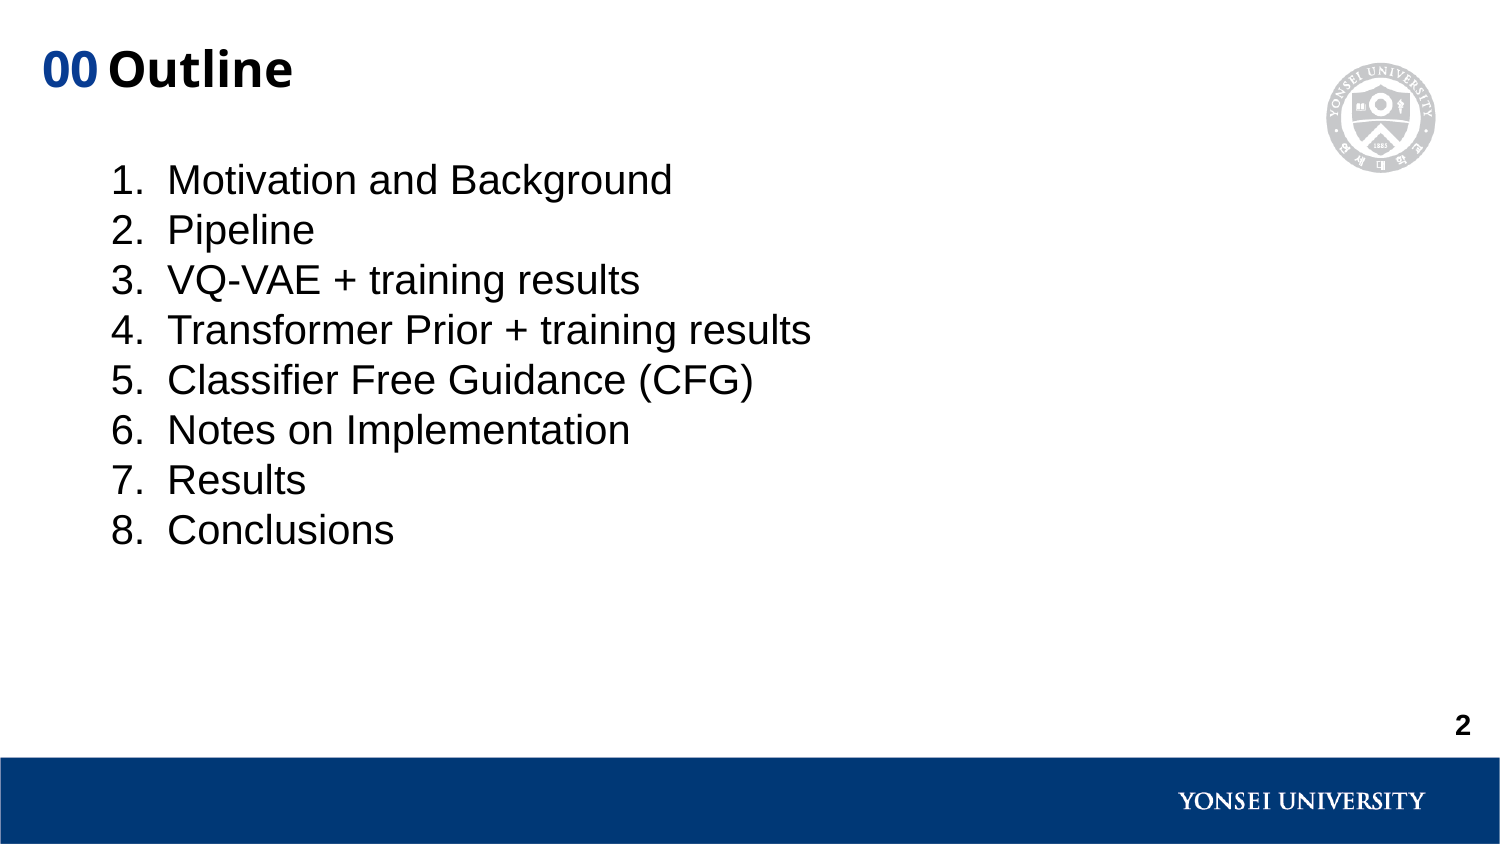

Outline
00

Motivation and Background
Pipeline
VQ-VAE + training results
Transformer Prior + training results
Classifier Free Guidance (CFG)
Notes on Implementation
Results
Conclusions